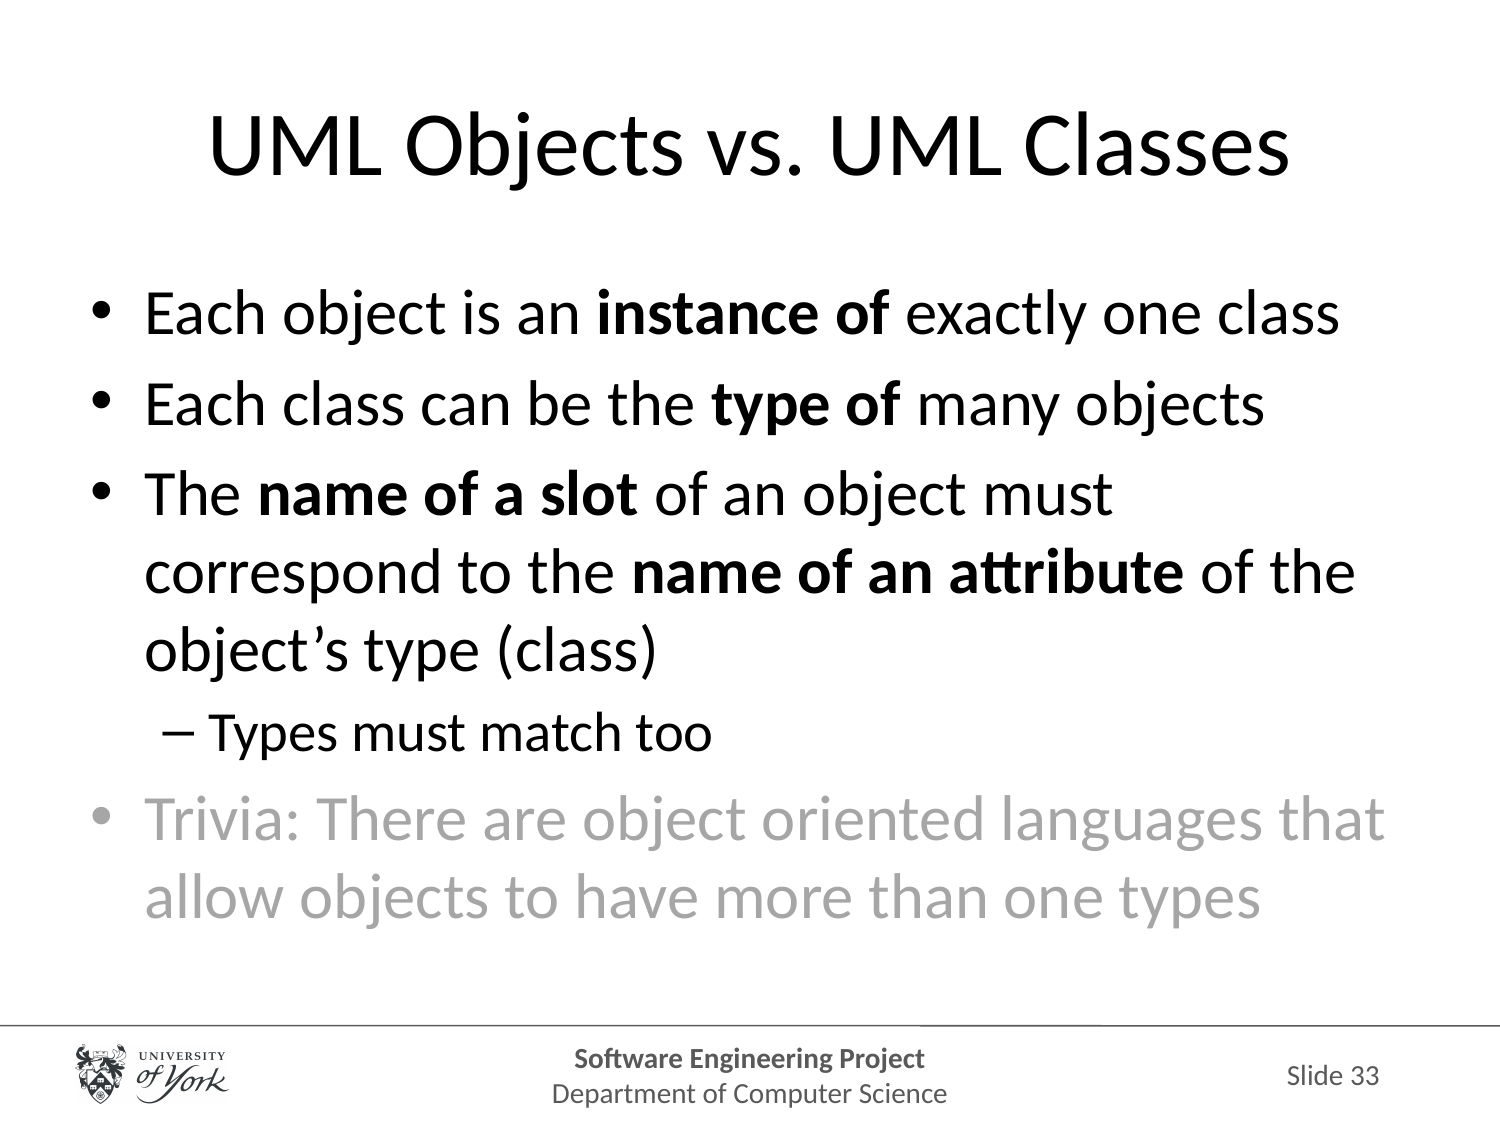

# UML Objects vs. UML Classes
Each object is an instance of exactly one class
Each class can be the type of many objects
The name of a slot of an object must correspond to the name of an attribute of the object’s type (class)
Types must match too
Trivia: There are object oriented languages that allow objects to have more than one types